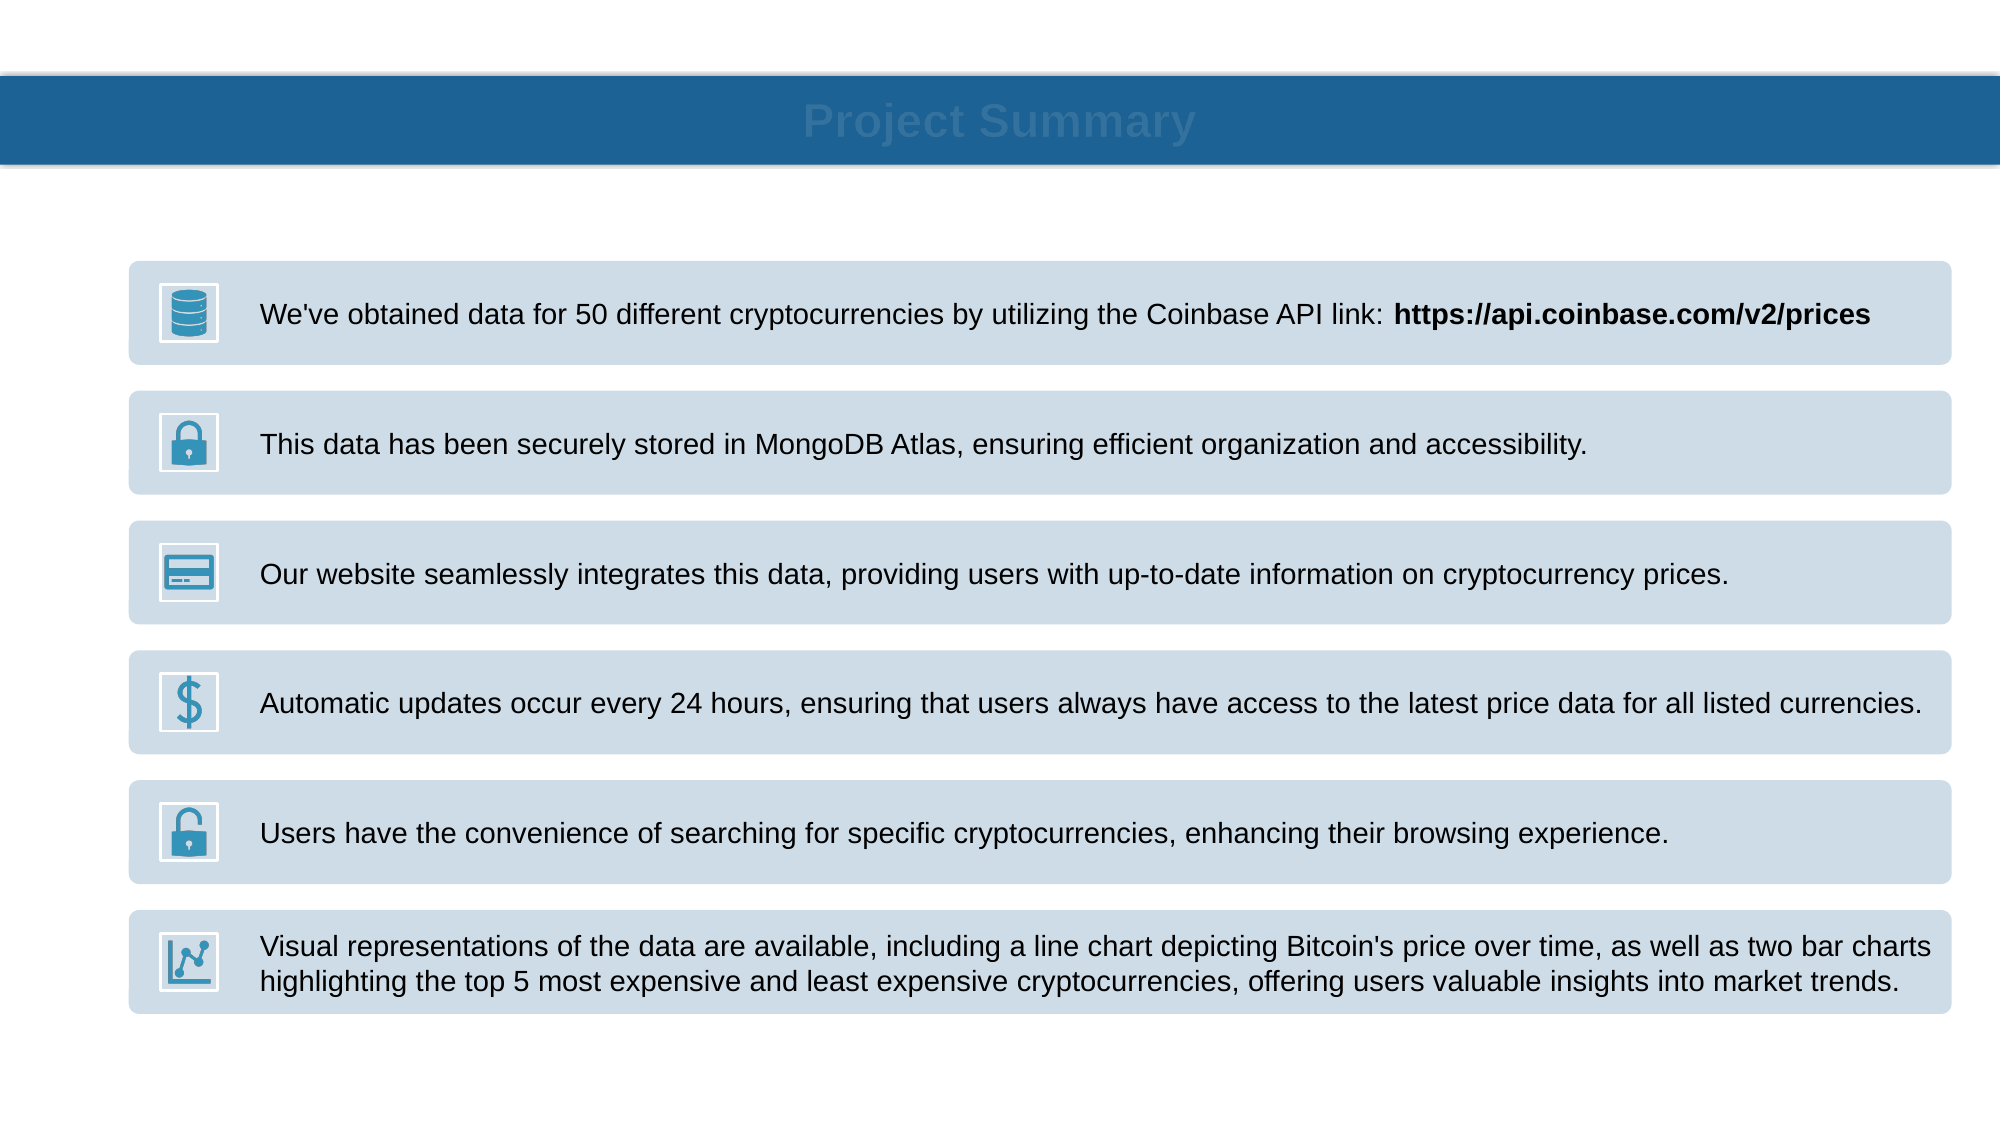

Project Summary
We've obtained data for 50 different cryptocurrencies by utilizing the Coinbase API link: https://api.coinbase.com/v2/prices
This data has been securely stored in MongoDB Atlas, ensuring efficient organization and accessibility.
Our website seamlessly integrates this data, providing users with up-to-date information on cryptocurrency prices.
Automatic updates occur every 24 hours, ensuring that users always have access to the latest price data for all listed currencies.
Users have the convenience of searching for specific cryptocurrencies, enhancing their browsing experience.
Visual representations of the data are available, including a line chart depicting Bitcoin's price over time, as well as two bar charts highlighting the top 5 most expensive and least expensive cryptocurrencies, offering users valuable insights into market trends.